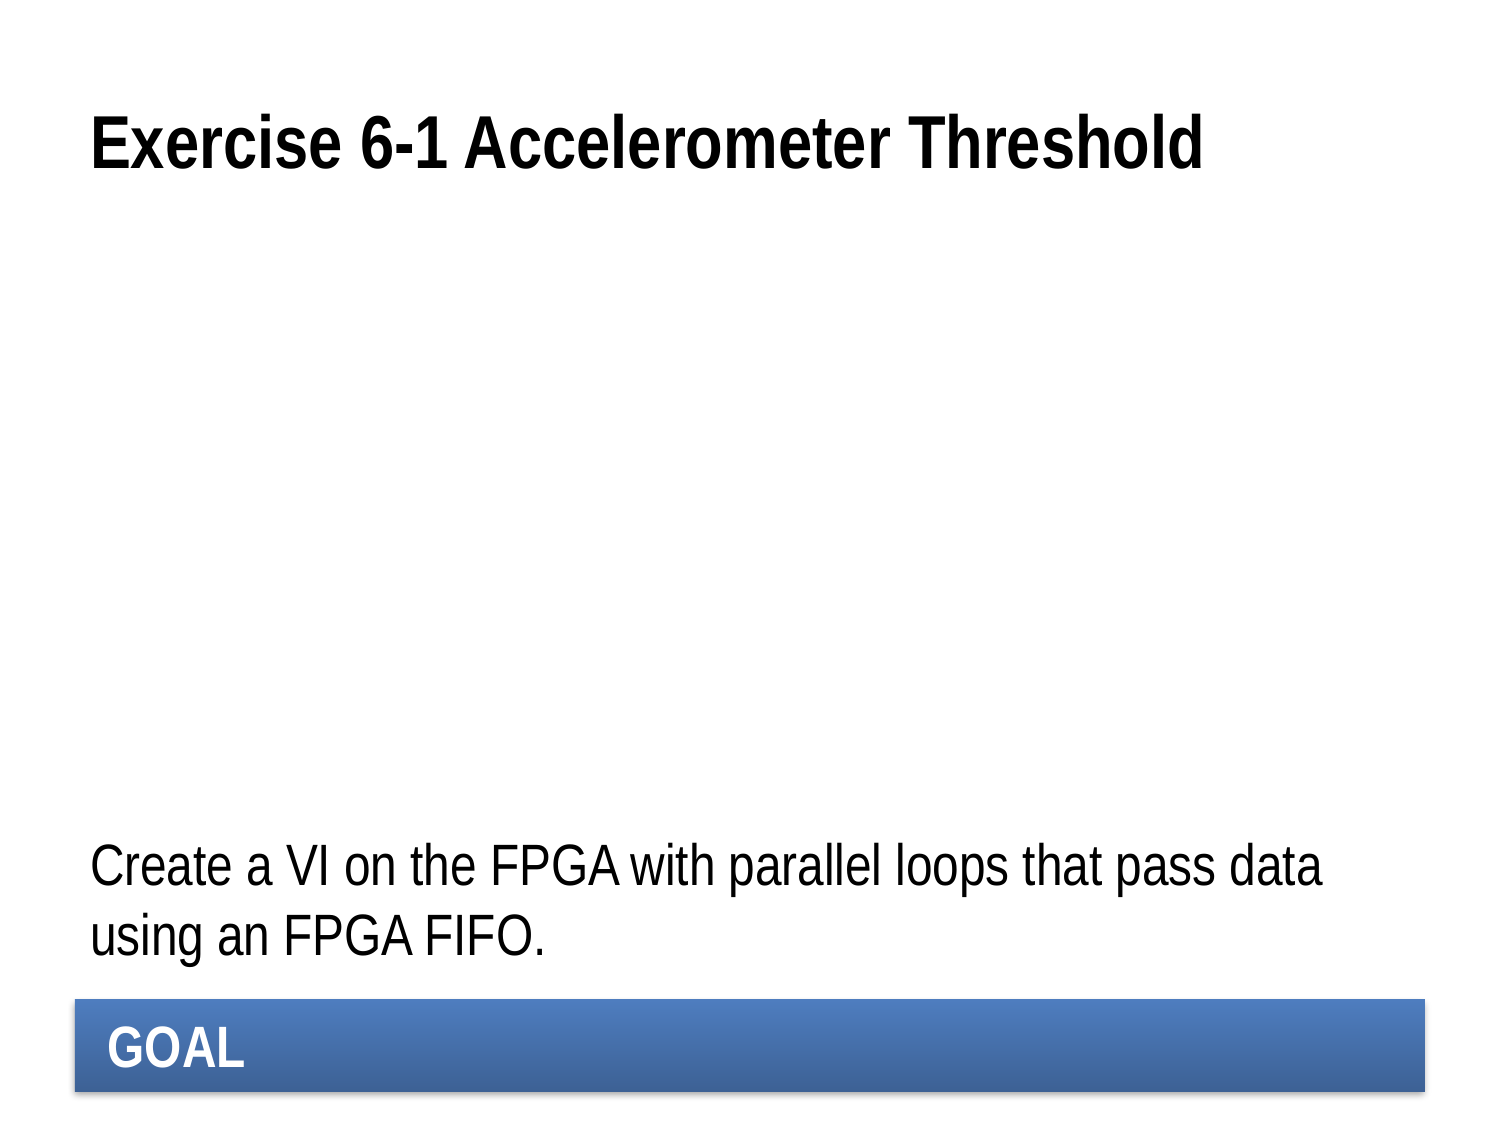

# Exercise 6-1 Accelerometer Threshold
Create a VI on the FPGA with parallel loops that pass data using an FPGA FIFO.